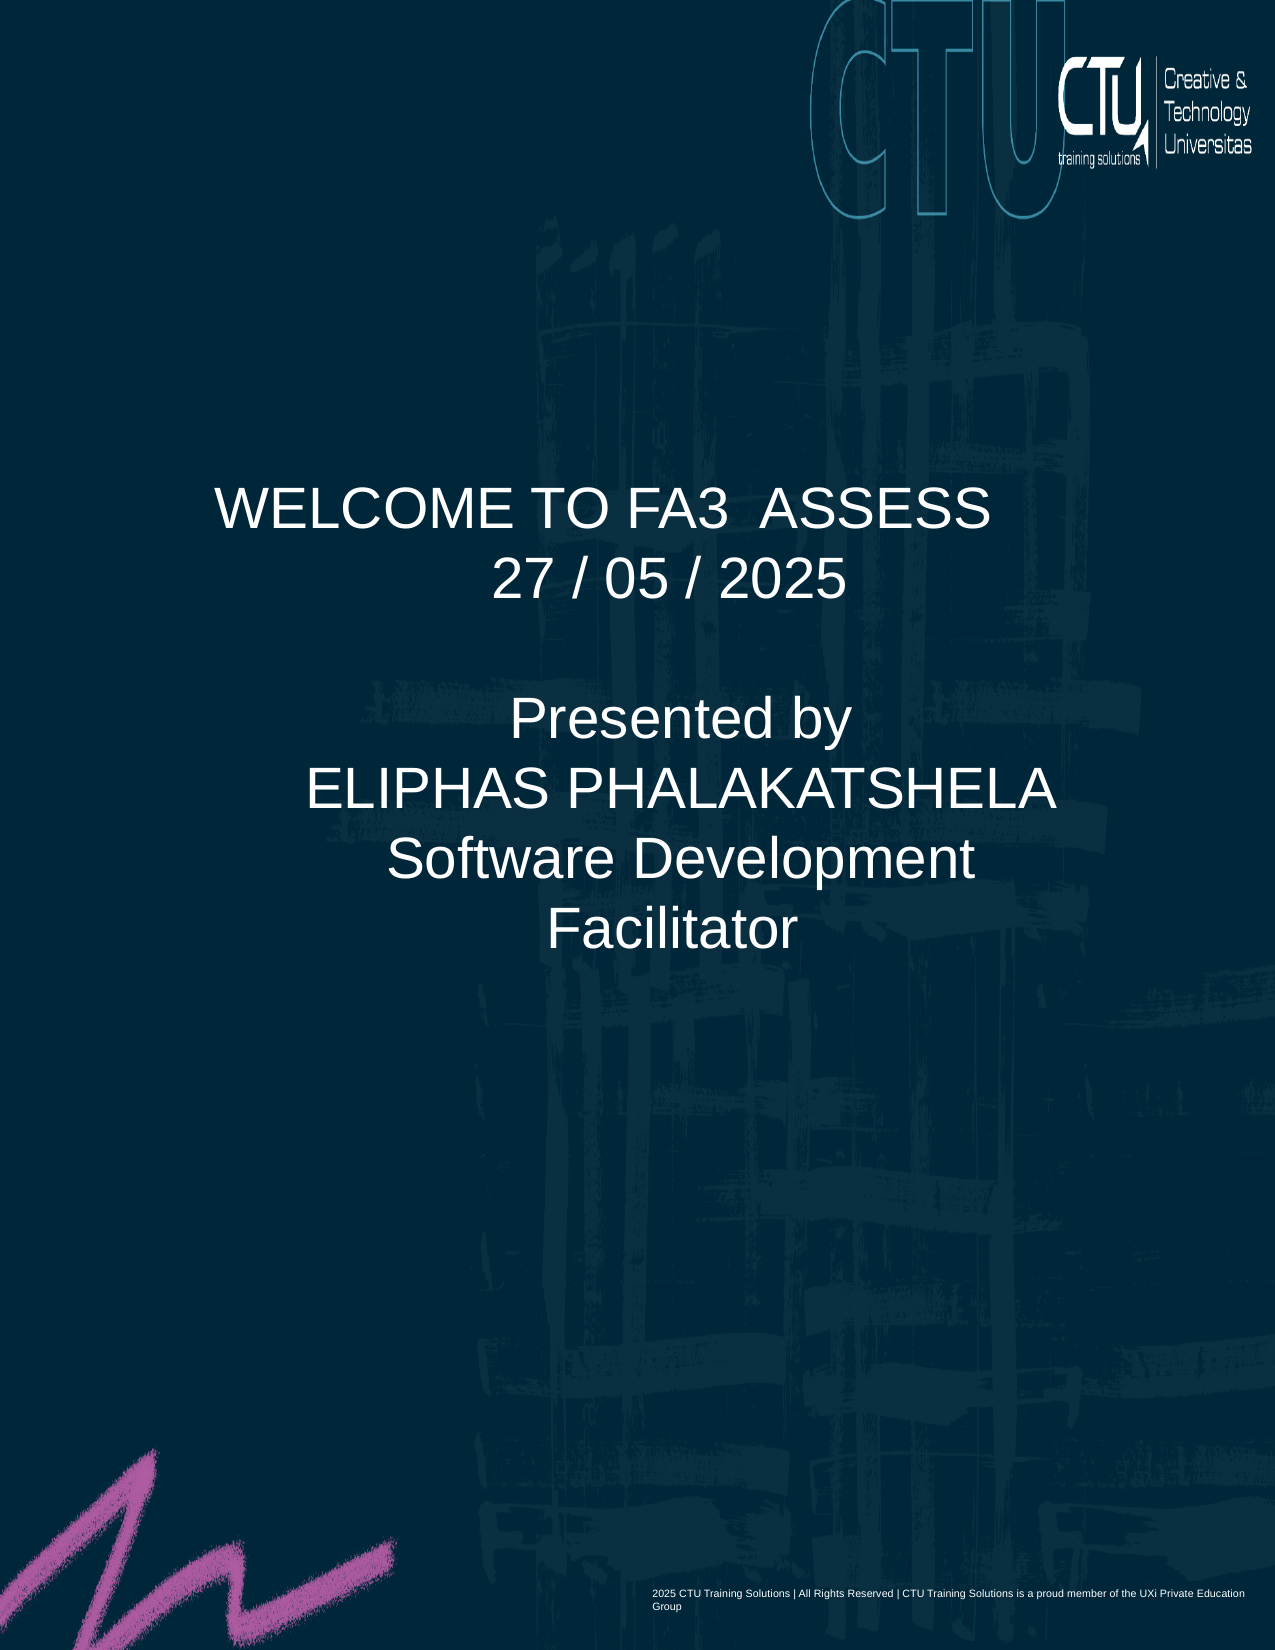

WELCOME TO FA3  ASSESS
                 27 / 05 / 2025

Presented by
ELIPHAS PHALAKATSHELA
Software Development
Facilitator